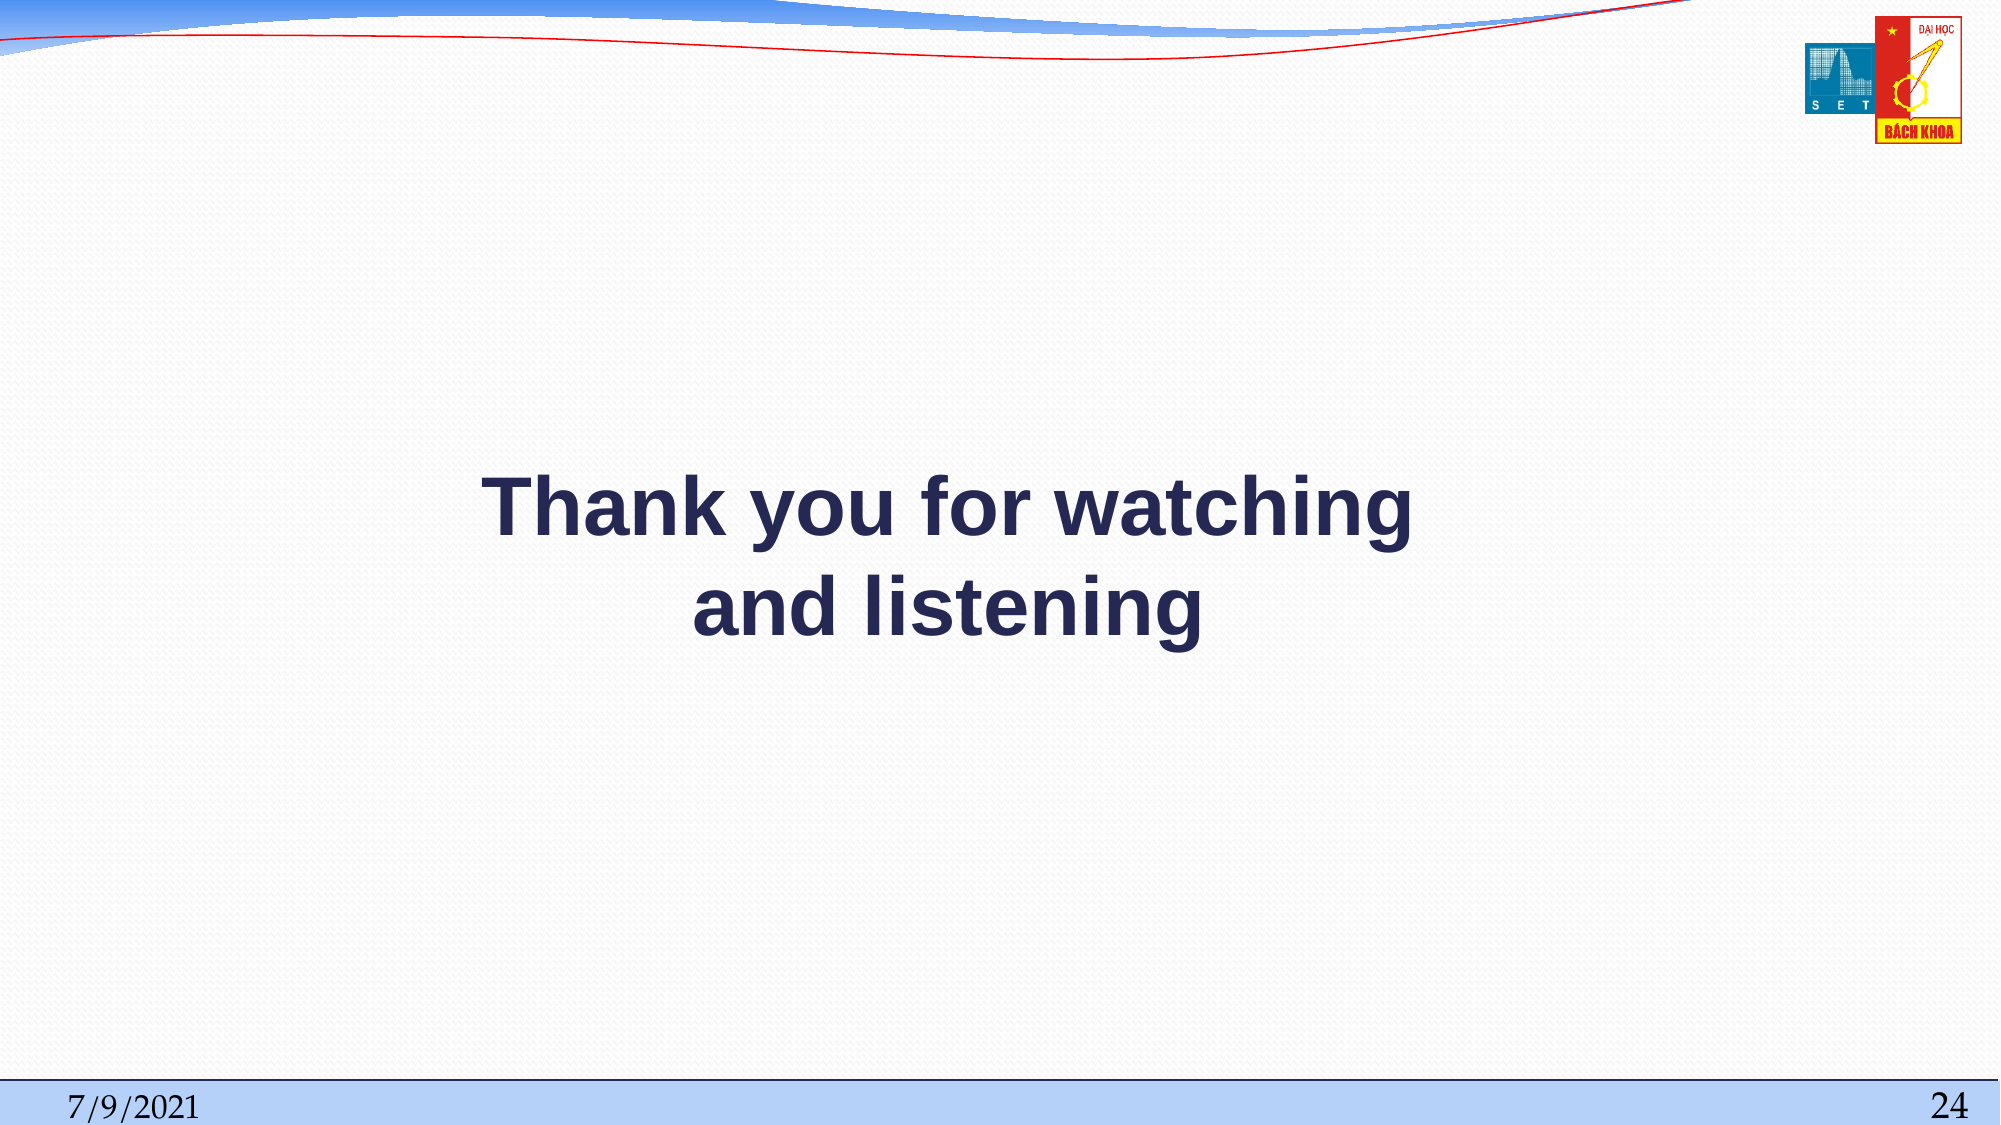

# Thank you for watching and listening
7/9/2021
24